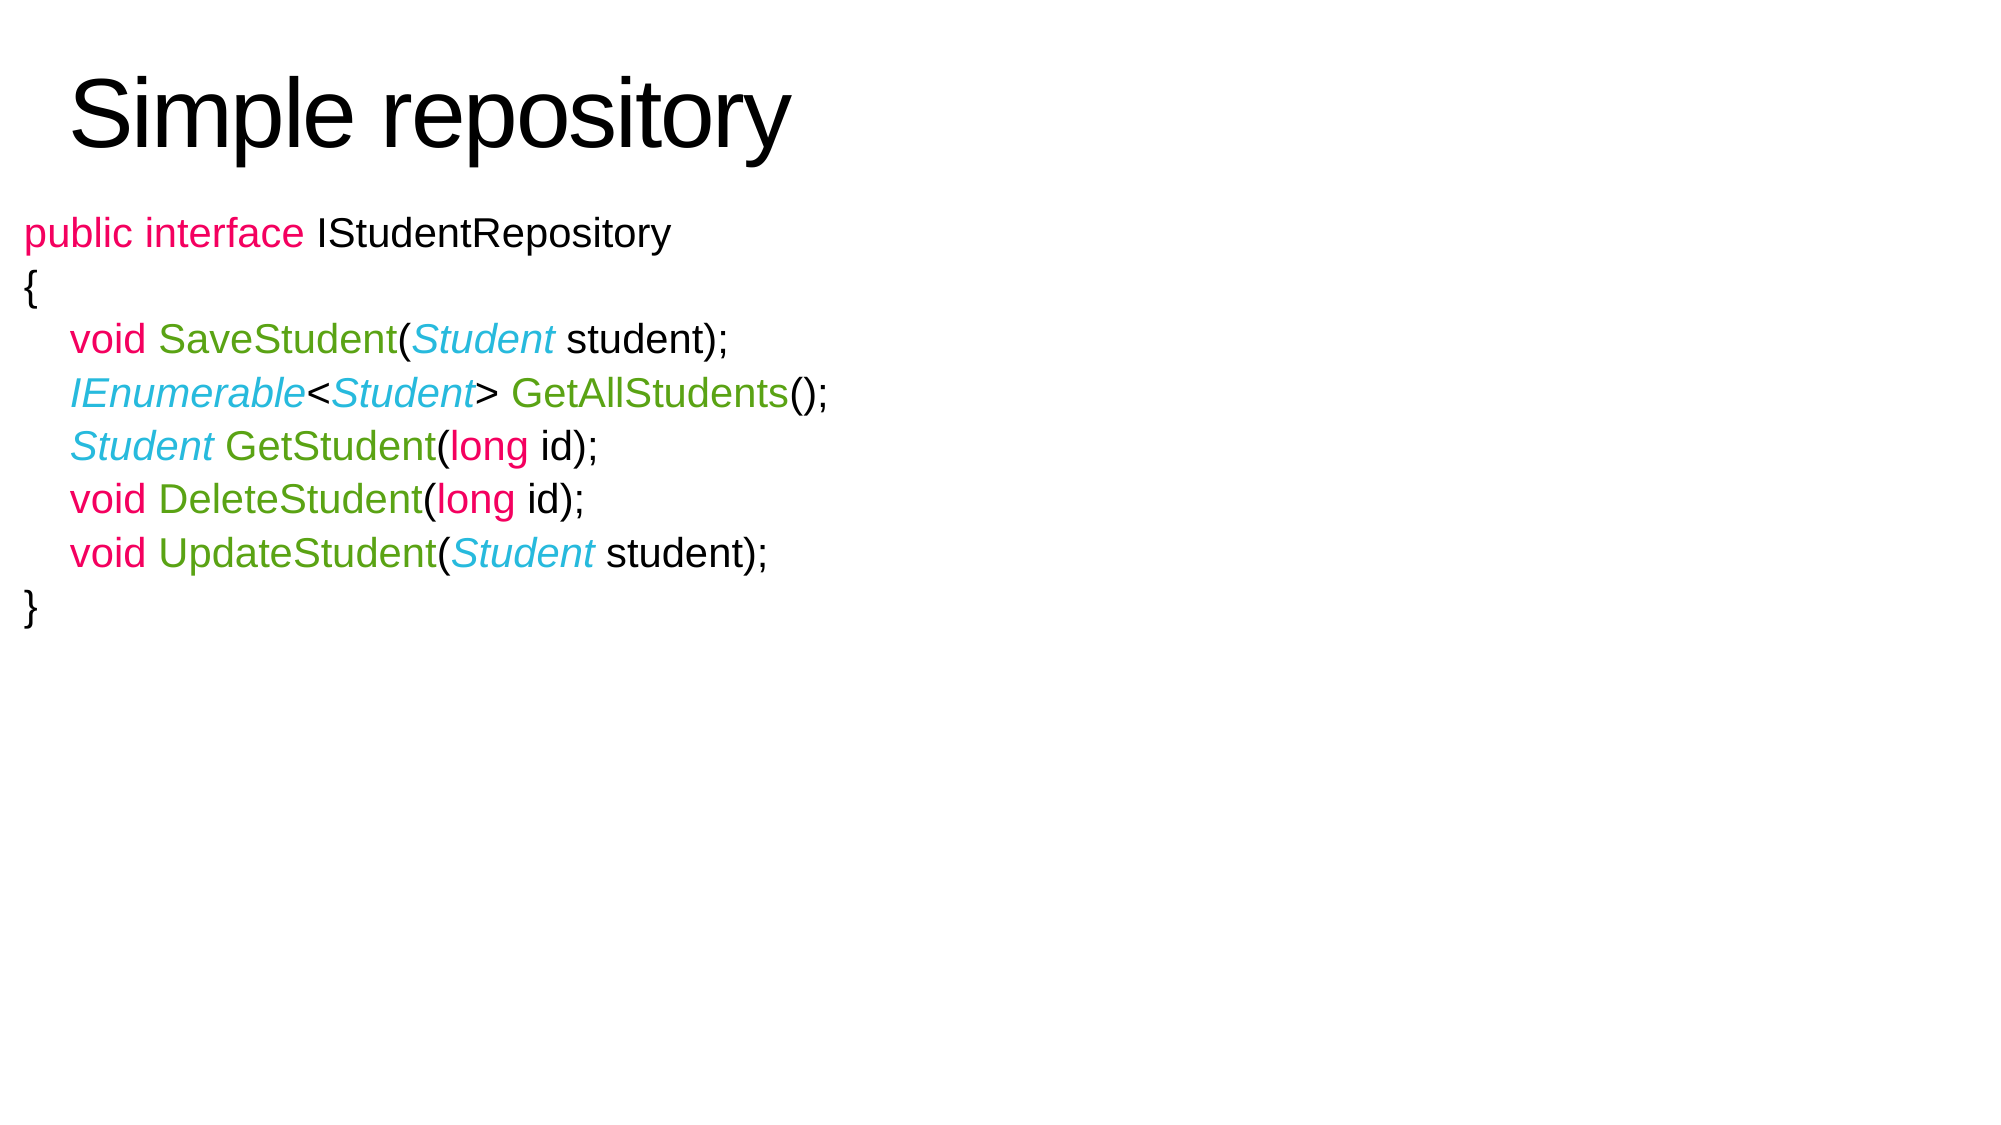

# Simple repository
public interface IStudentRepository
{
    void SaveStudent(Student student);
    IEnumerable<Student> GetAllStudents();
    Student GetStudent(long id);
    void DeleteStudent(long id);
    void UpdateStudent(Student student);
}